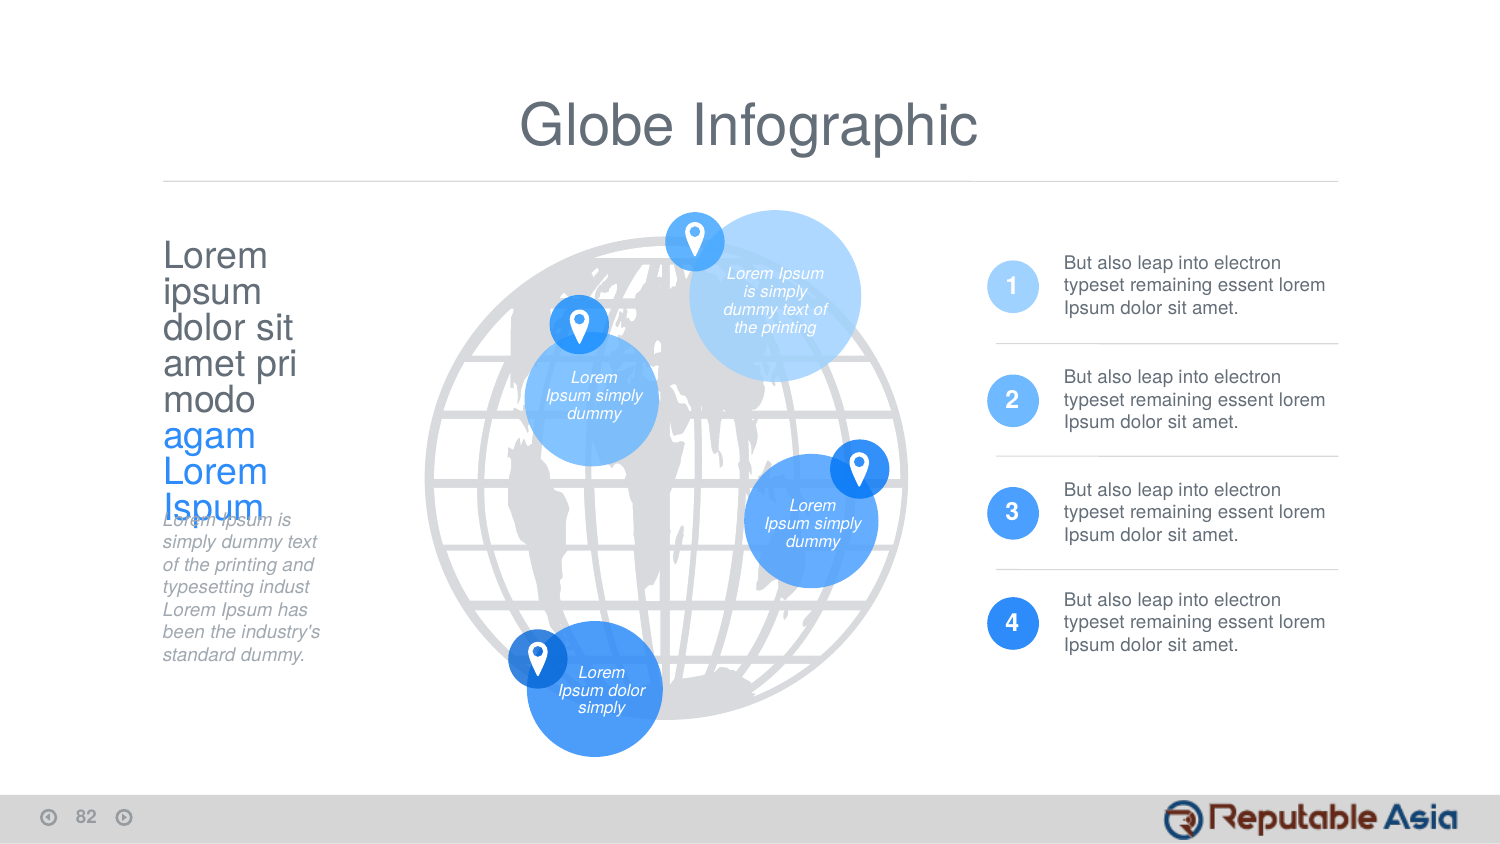

Globe Infographic

Lorem Ipsum
is simply dummy text of the printing

But also leap into electron typeset remaining essent lorem Ipsum dolor sit amet.
1

Lorem ipsum
dolor sit amet pri modo agam Lorem Ispum
Lorem Ipsum is simply dummy text of the printing and typesetting indust Lorem Ipsum has been the industry's standard dummy.

Lorem
Ipsum simply dummy

But also leap into electron typeset remaining essent lorem Ipsum dolor sit amet.
2

Lorem
Ipsum simply dummy

But also leap into electron typeset remaining essent lorem Ipsum dolor sit amet.
3

But also leap into electron typeset remaining essent lorem Ipsum dolor sit amet.
4

Lorem
Ipsum dolor
simply

82